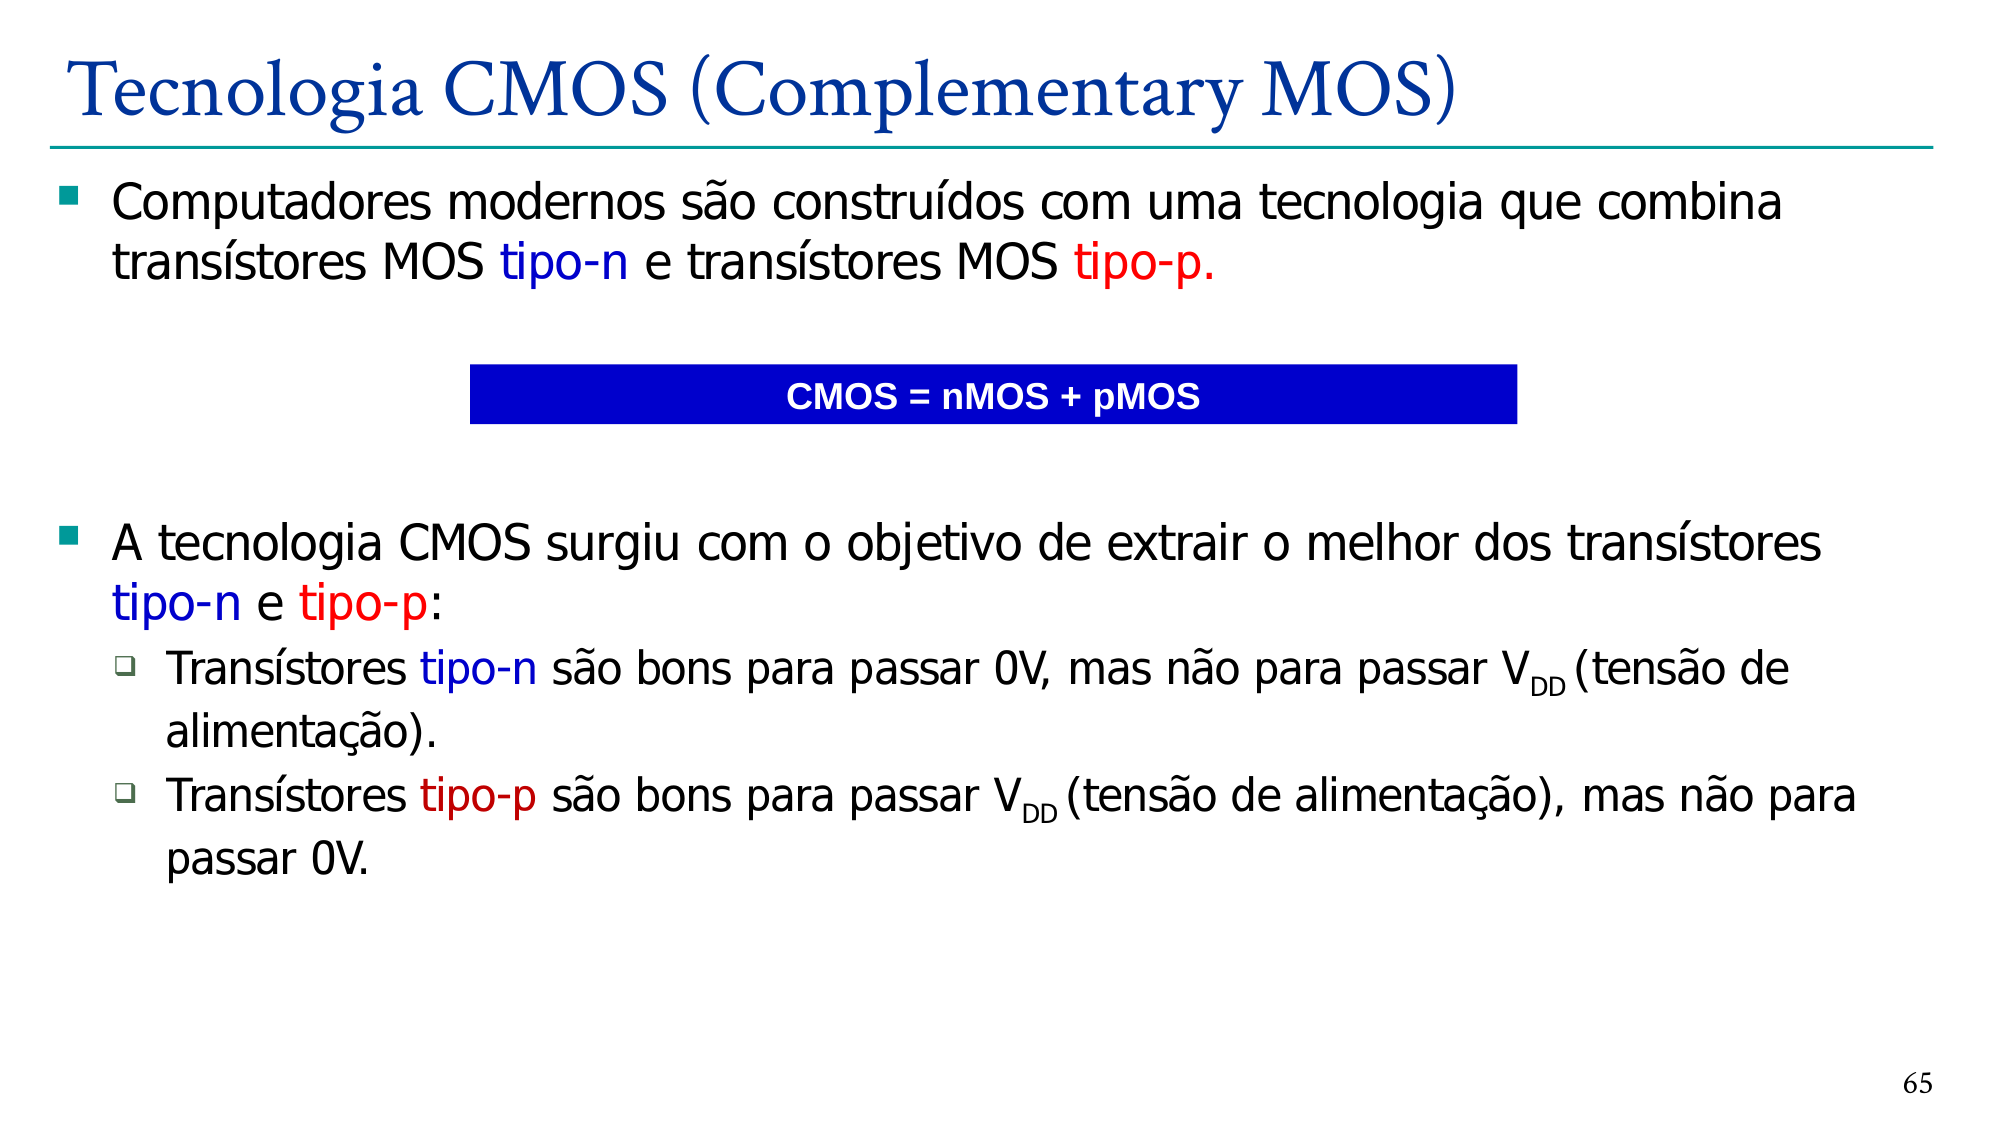

Tecnologia CMOS (Complementary MOS)
Computadores modernos são construídos com uma tecnologia que combina transístores MOS tipo-n e transístores MOS tipo-p.

A tecnologia CMOS surgiu com o objetivo de extrair o melhor dos transístores tipo-n e tipo-p:
Transístores tipo-n são bons para passar 0V, mas não para passar VDD (tensão de alimentação).
Transístores tipo-p são bons para passar VDD (tensão de alimentação), mas não para passar 0V.

CMOS = nMOS + pMOS
65